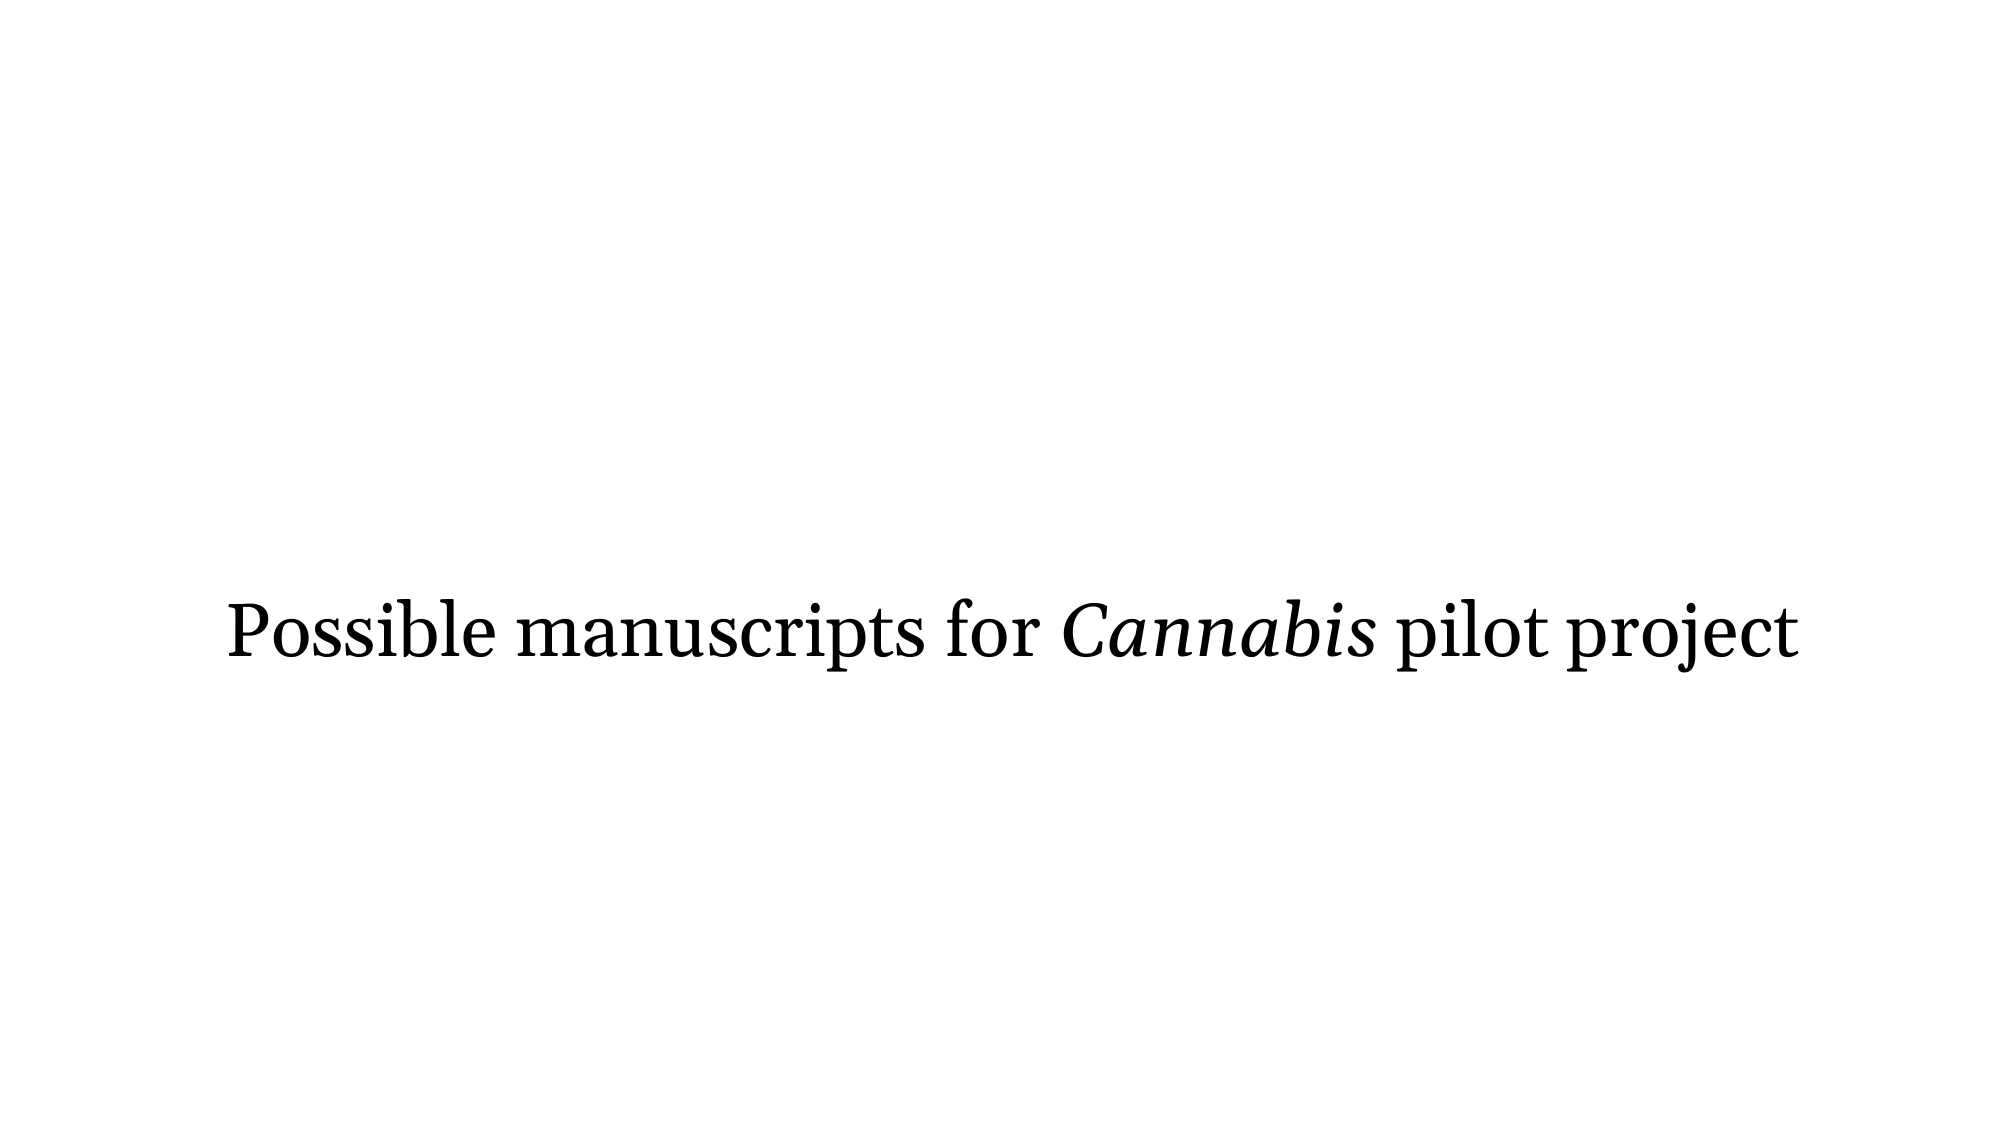

# Possible manuscripts for Cannabis pilot project